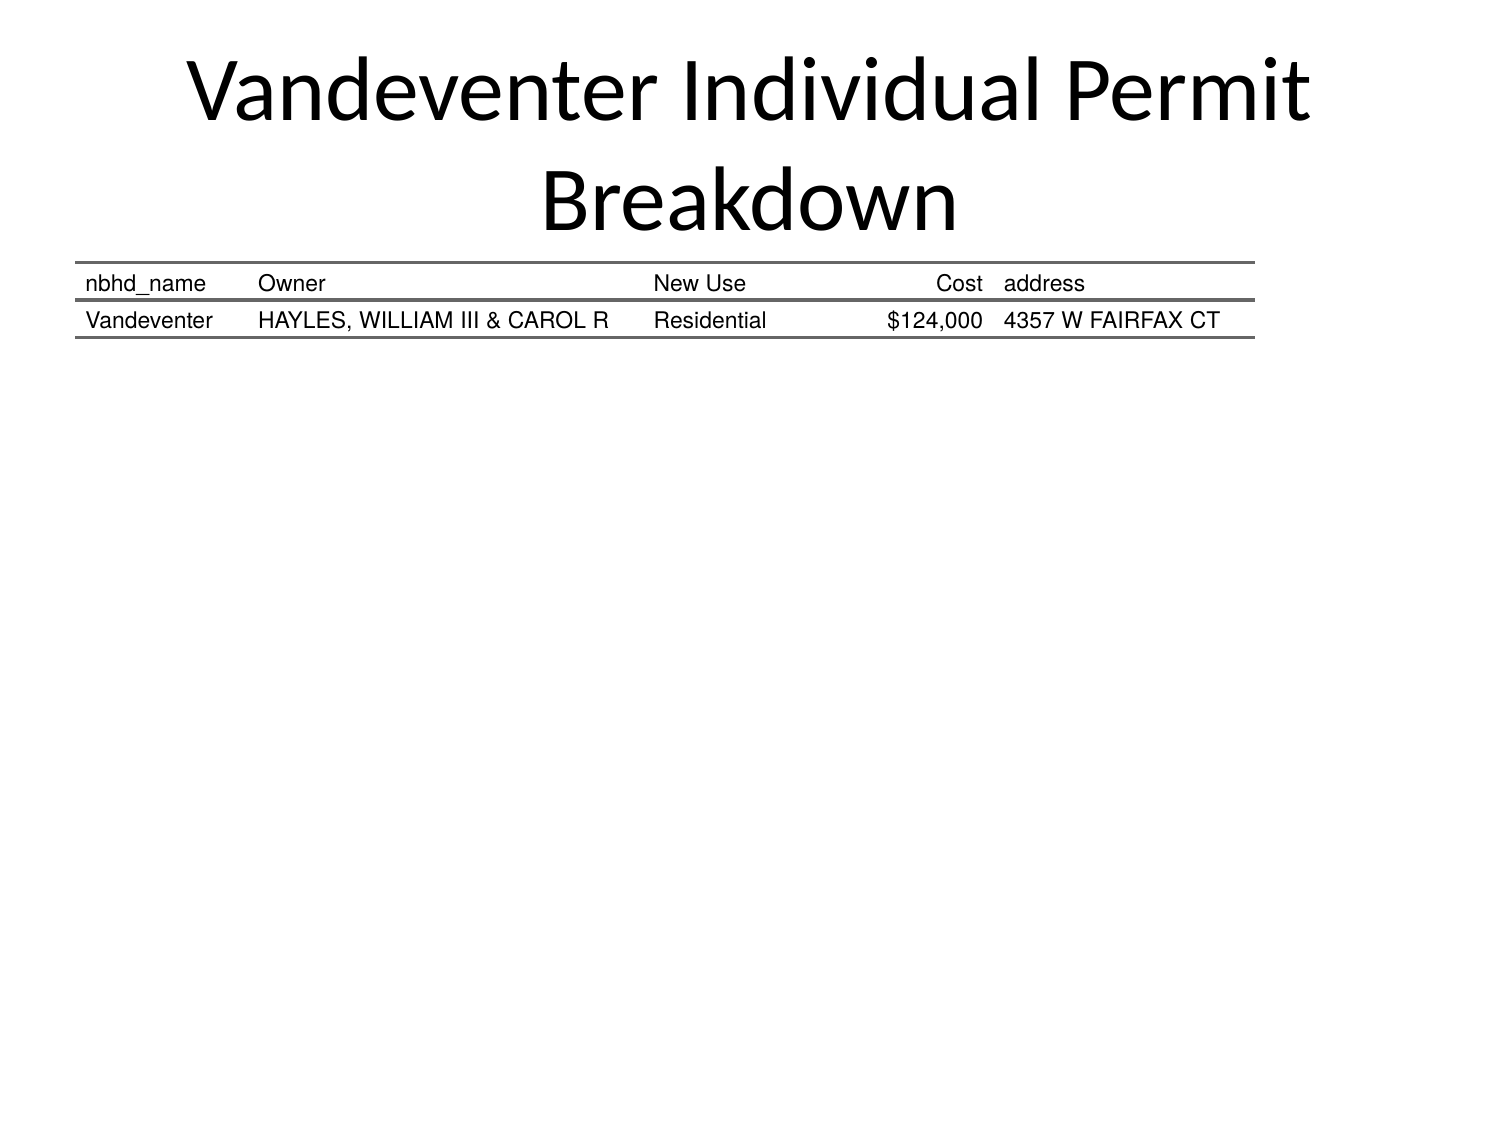

# Vandeventer Individual Permit Breakdown
| nbhd\_name | Owner | New Use | Cost | address |
| --- | --- | --- | --- | --- |
| Vandeventer | HAYLES, WILLIAM III & CAROL R | Residential | $124,000 | 4357 W FAIRFAX CT |